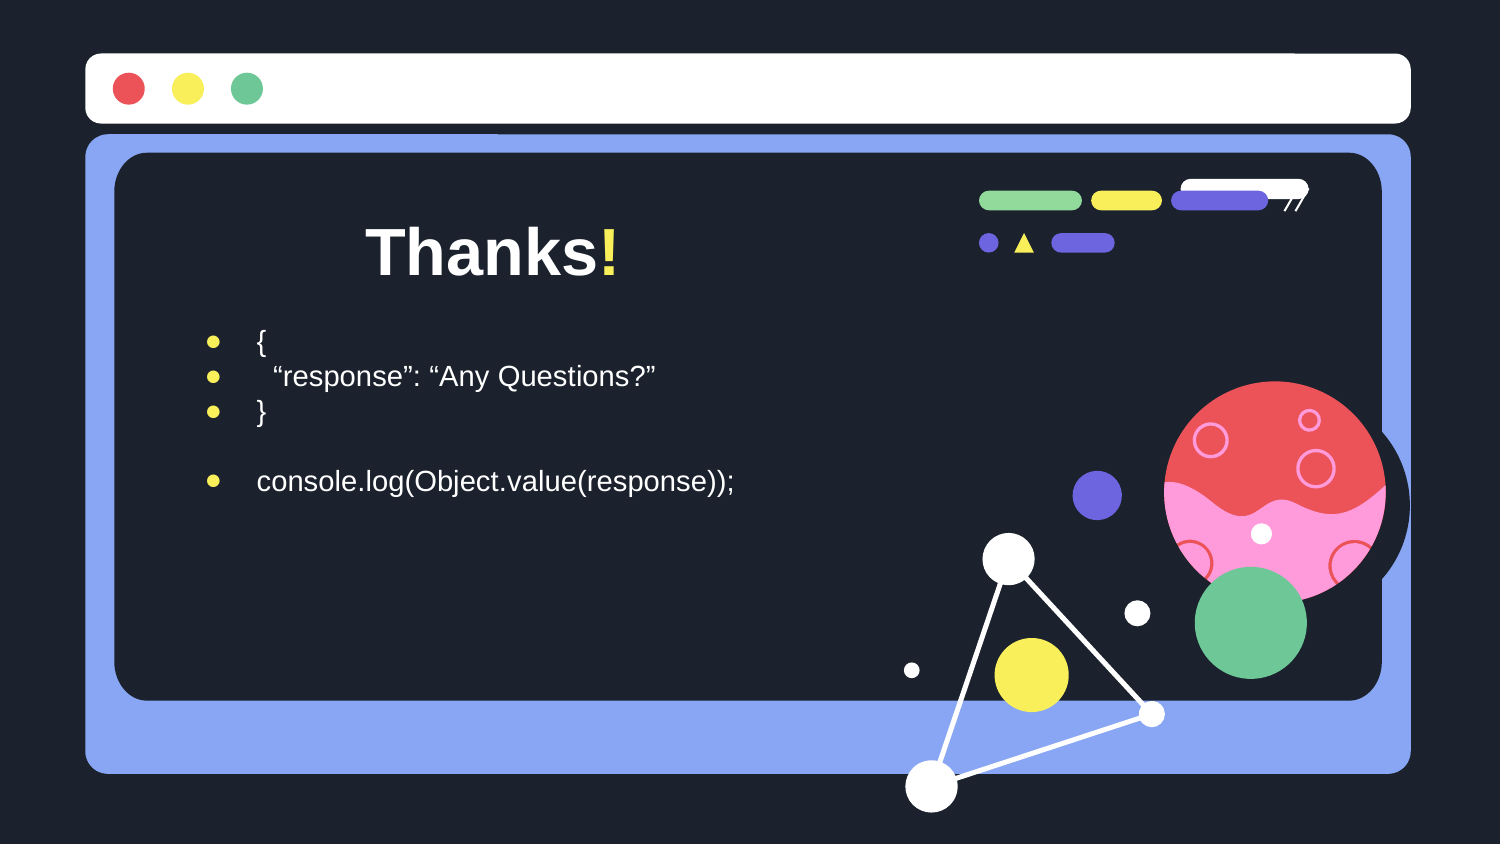

# Thanks!
{
  “response”: “Any Questions?”
}

console.log(Object.value(response));